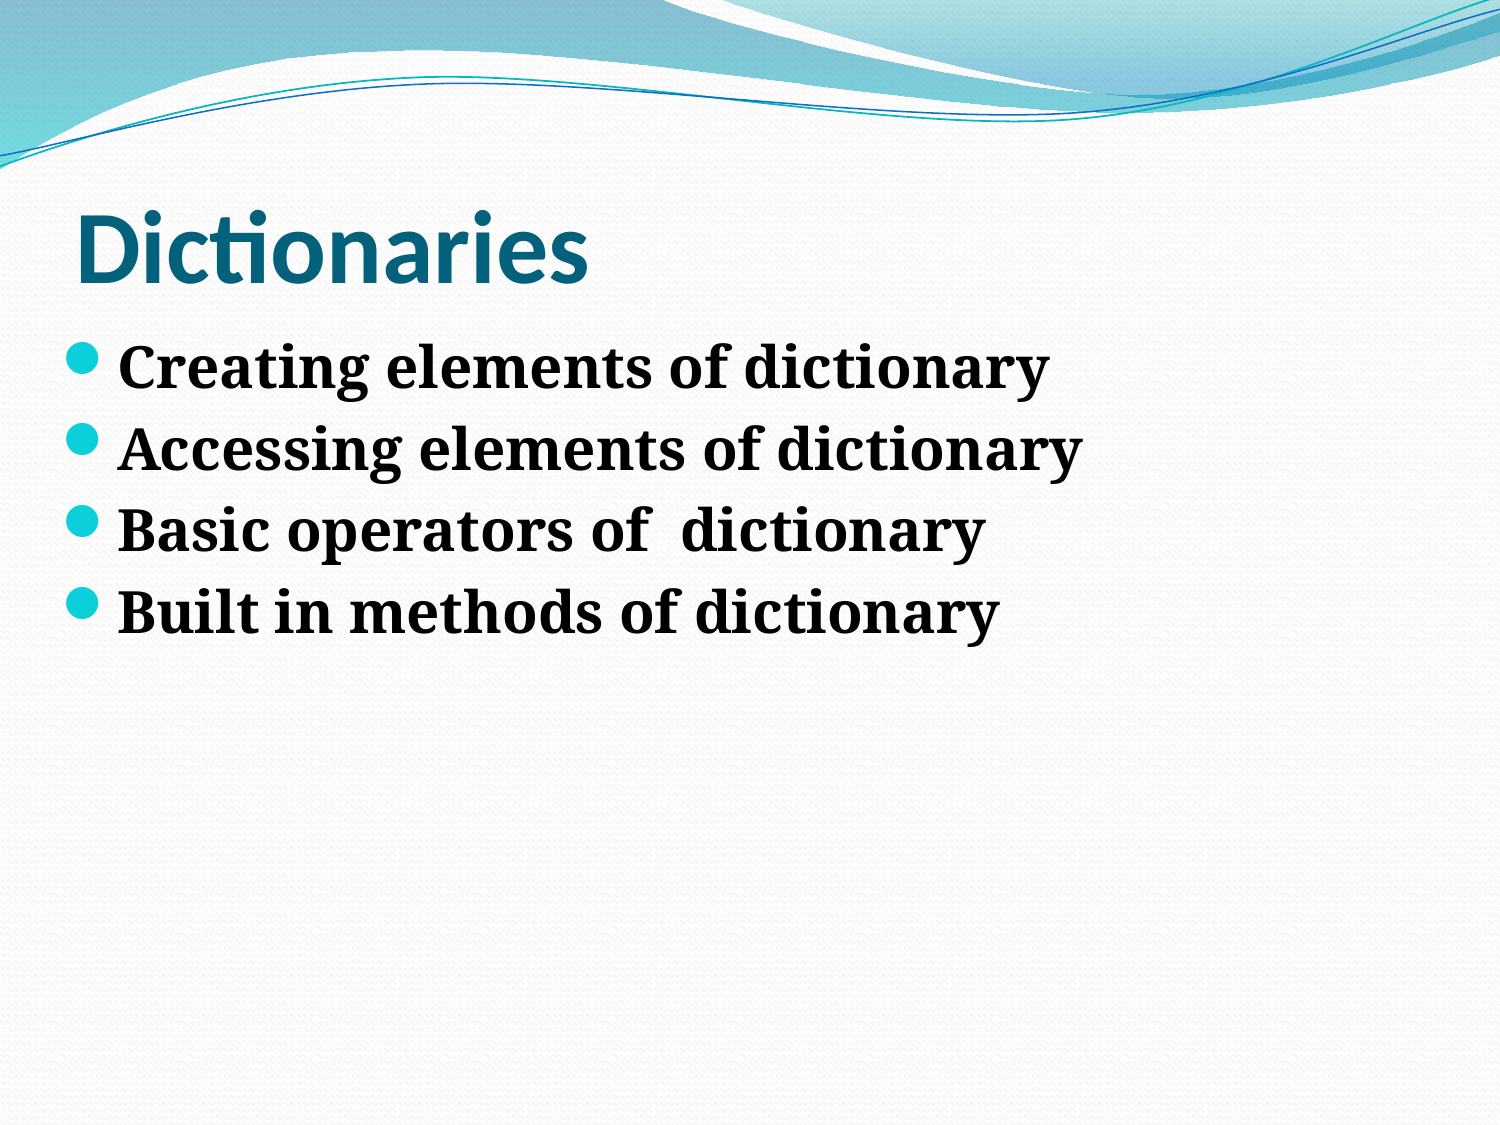

# Dictionaries
Creating elements of dictionary
Accessing elements of dictionary
Basic operators of  dictionary
Built in methods of dictionary